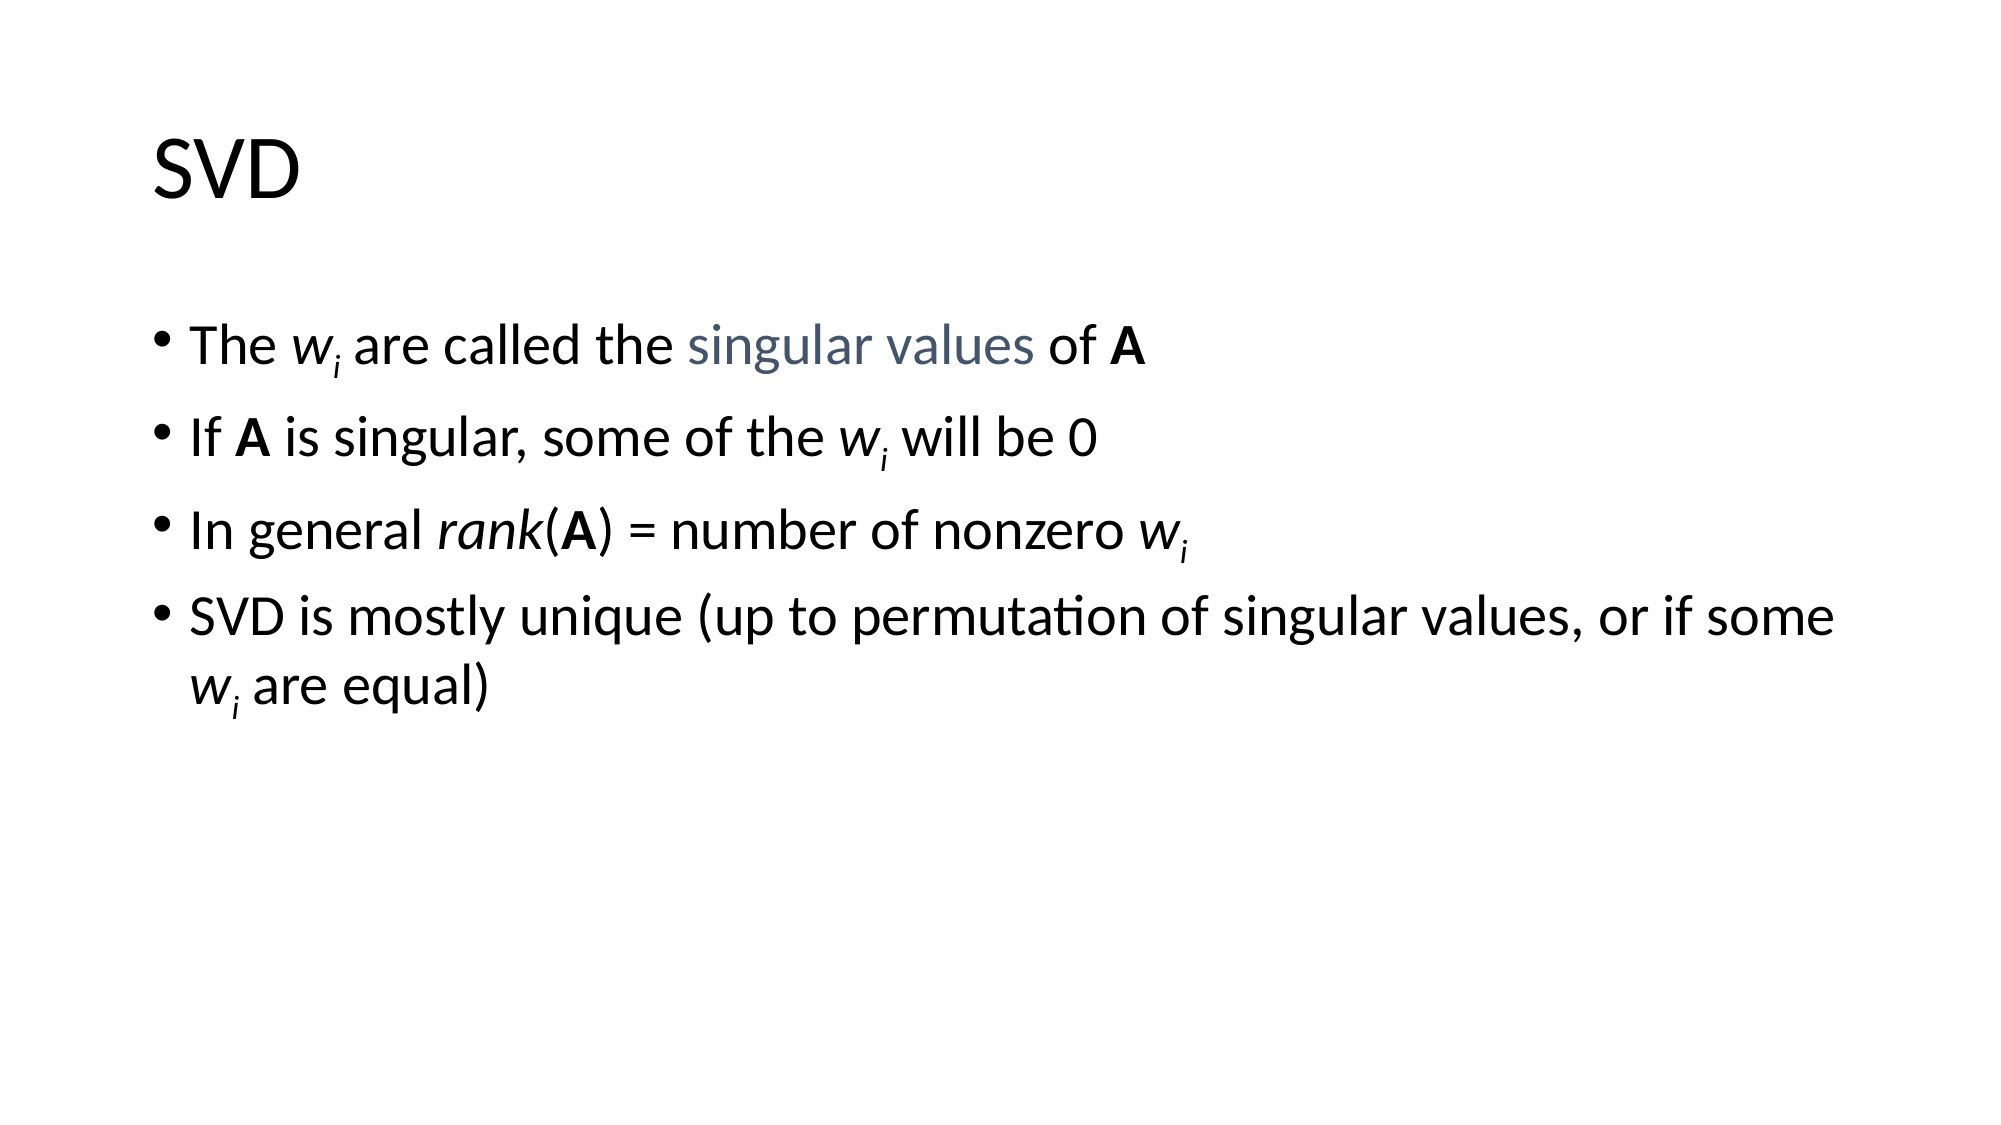

# SVD
The wi are called the singular values of A
If A is singular, some of the wi will be 0
In general rank(A) = number of nonzero wi
SVD is mostly unique (up to permutation of singular values, or if some wi are equal)